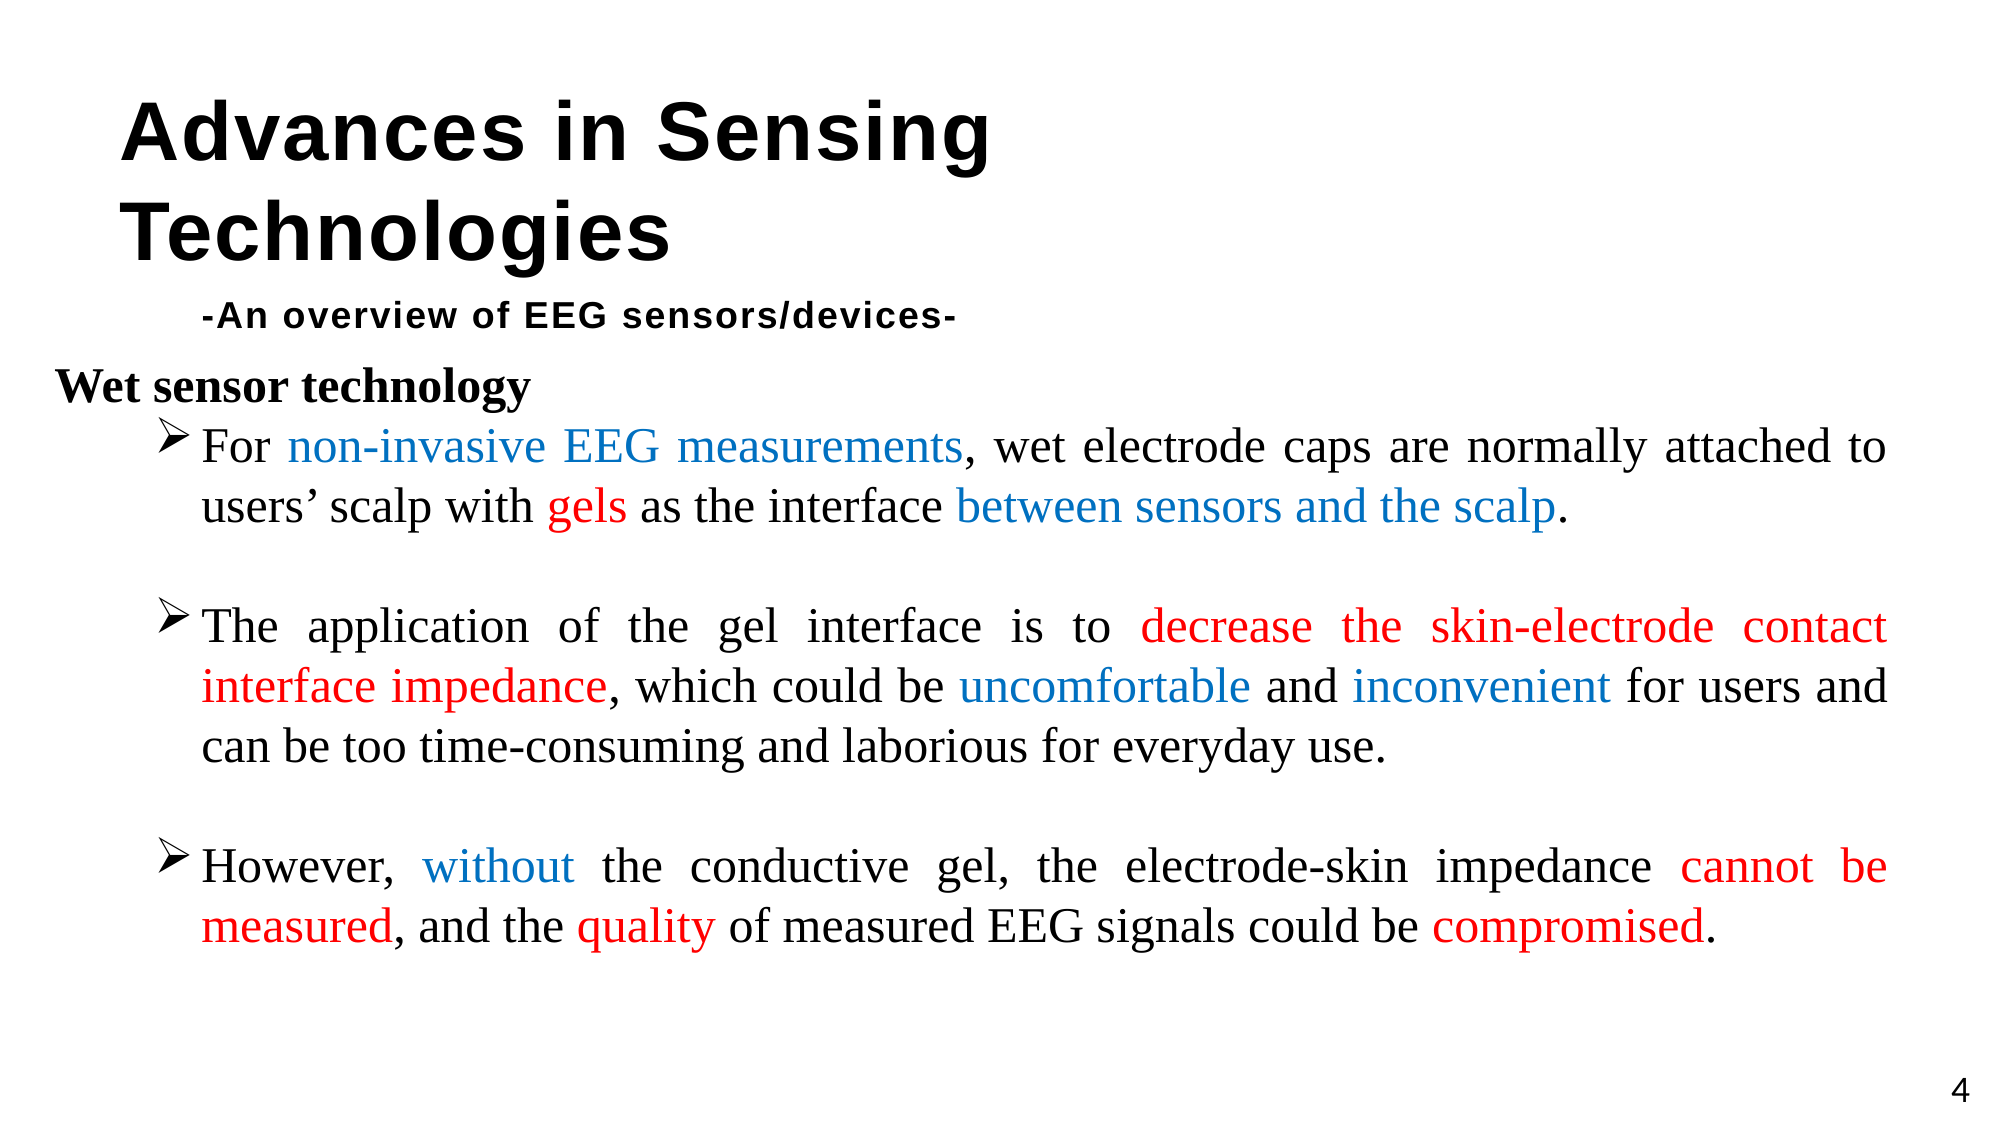

Advances in Sensing Technologies
-An overview of EEG sensors/devices-
Wet sensor technology
For non-invasive EEG measurements, wet electrode caps are normally attached to users’ scalp with gels as the interface between sensors and the scalp.

The application of the gel interface is to decrease the skin-electrode contact interface impedance, which could be uncomfortable and inconvenient for users and can be too time-consuming and laborious for everyday use.

However, without the conductive gel, the electrode-skin impedance cannot be measured, and the quality of measured EEG signals could be compromised.
4